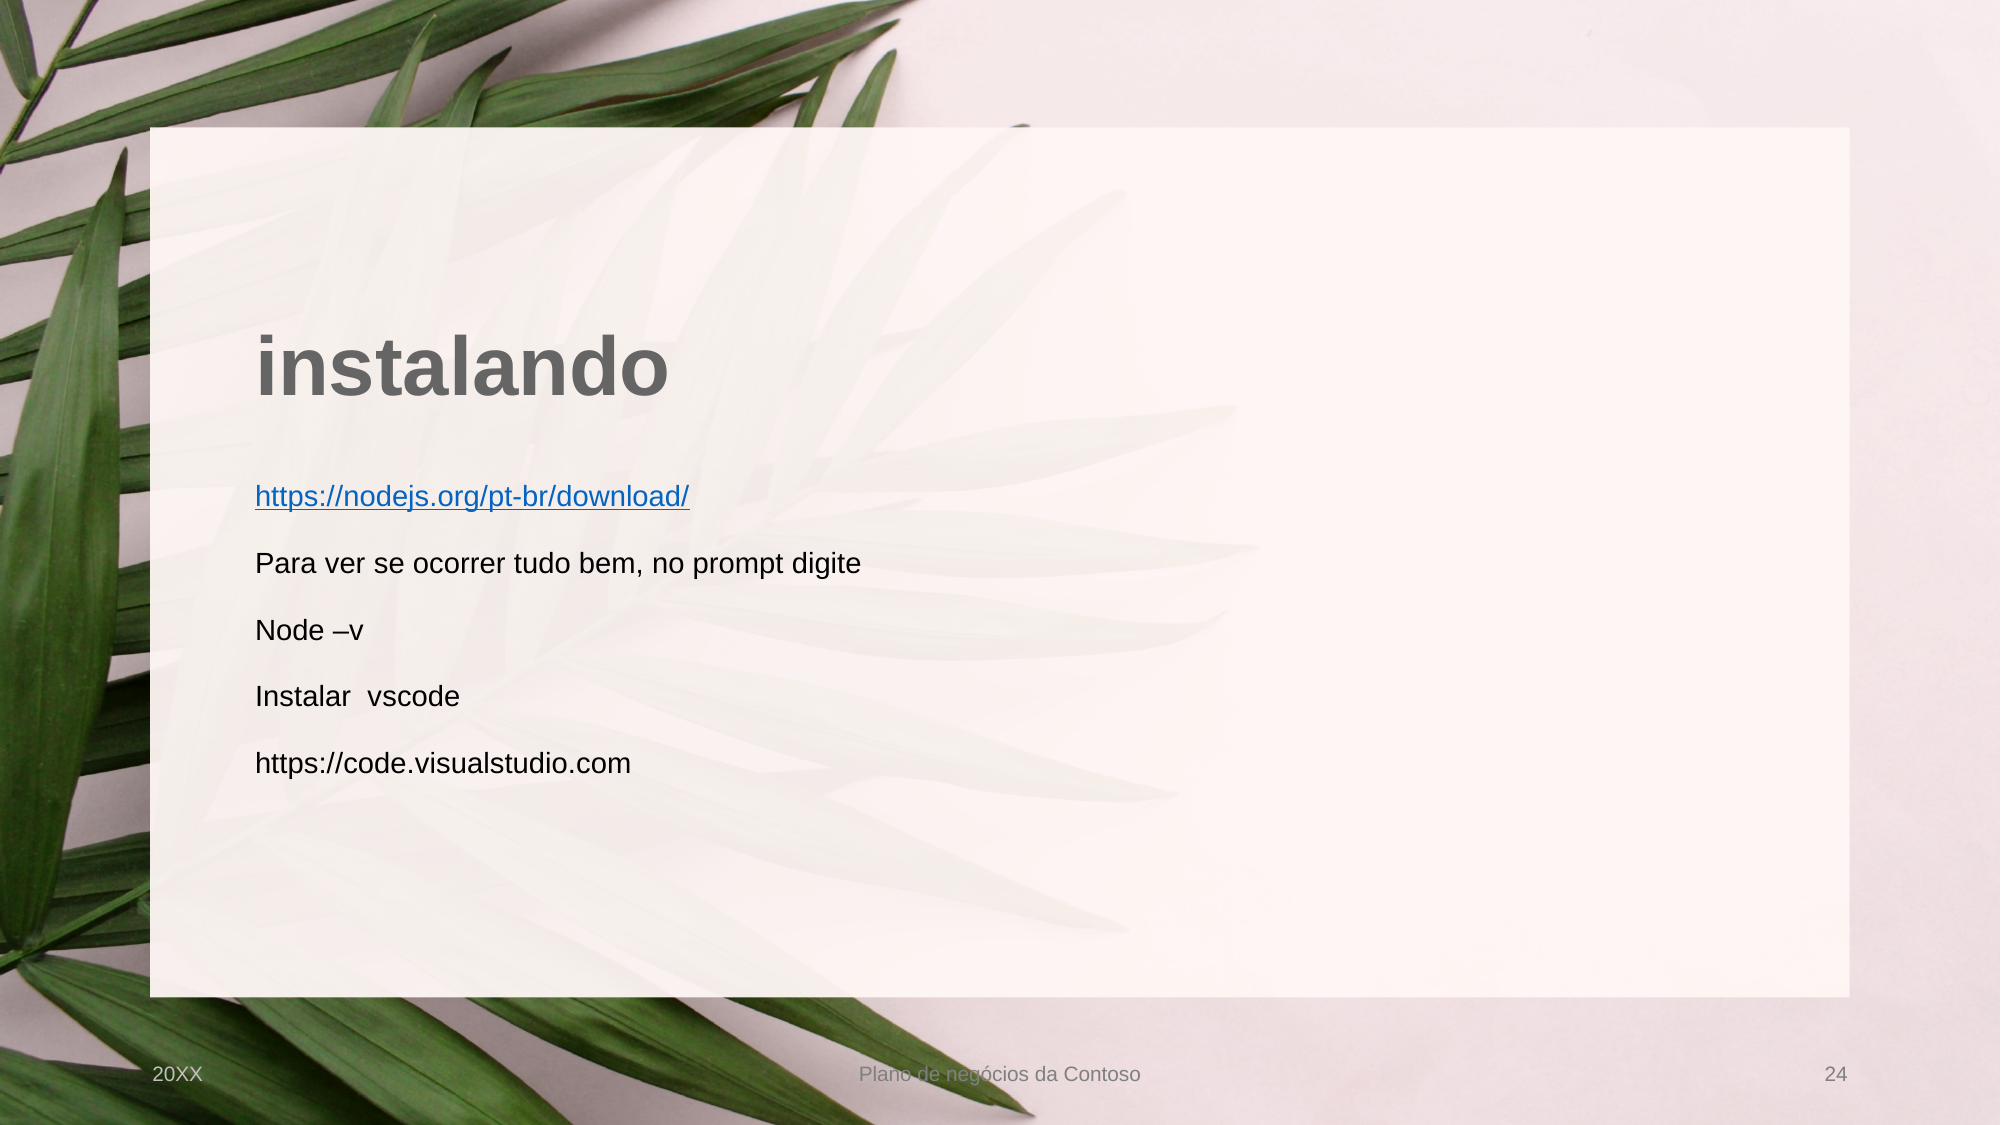

# instalando
https://nodejs.org/pt-br/download/
Para ver se ocorrer tudo bem, no prompt digite
Node –v
Instalar  vscode
https://code.visualstudio.com
20XX
Plano de negócios da Contoso
24